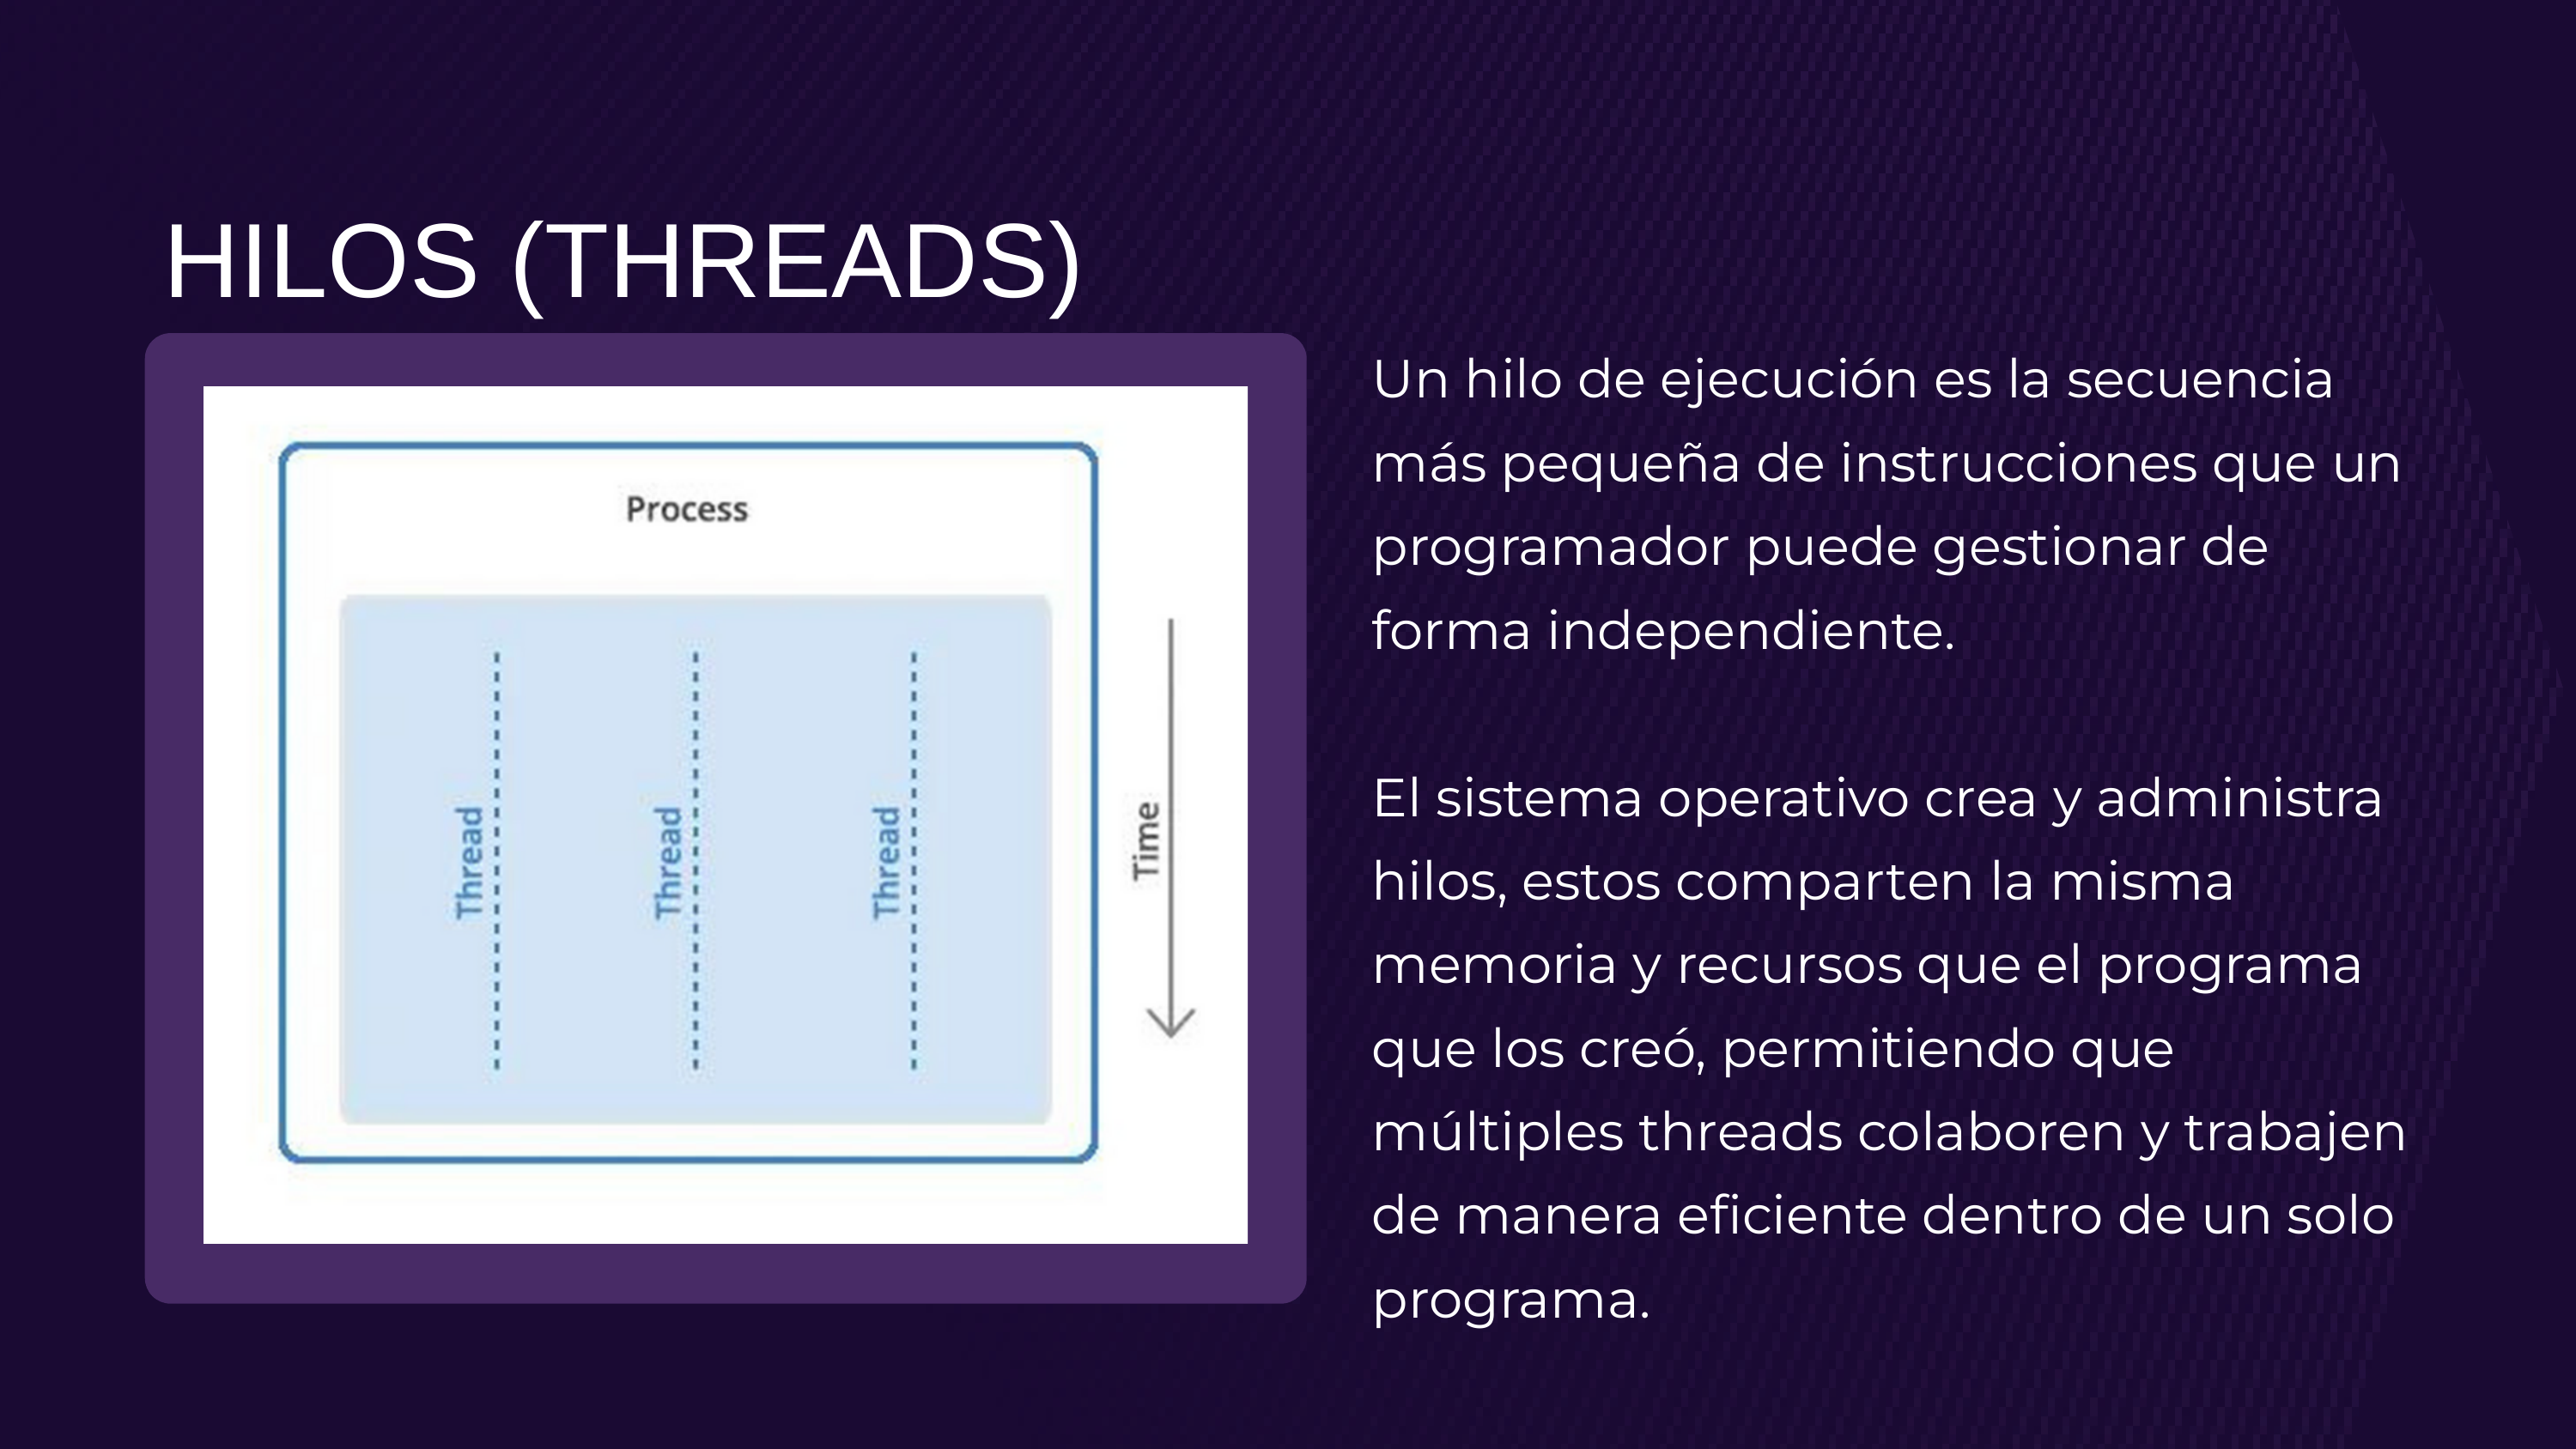

HILOS (THREADS)

Un hilo de ejecución es la secuencia más pequeña de instrucciones que un programador puede gestionar de forma independiente.

El sistema operativo crea y administra hilos, estos comparten la misma memoria y recursos que el programa que los creó, permitiendo que múltiples threads colaboren y trabajen de manera eficiente dentro de un solo programa.